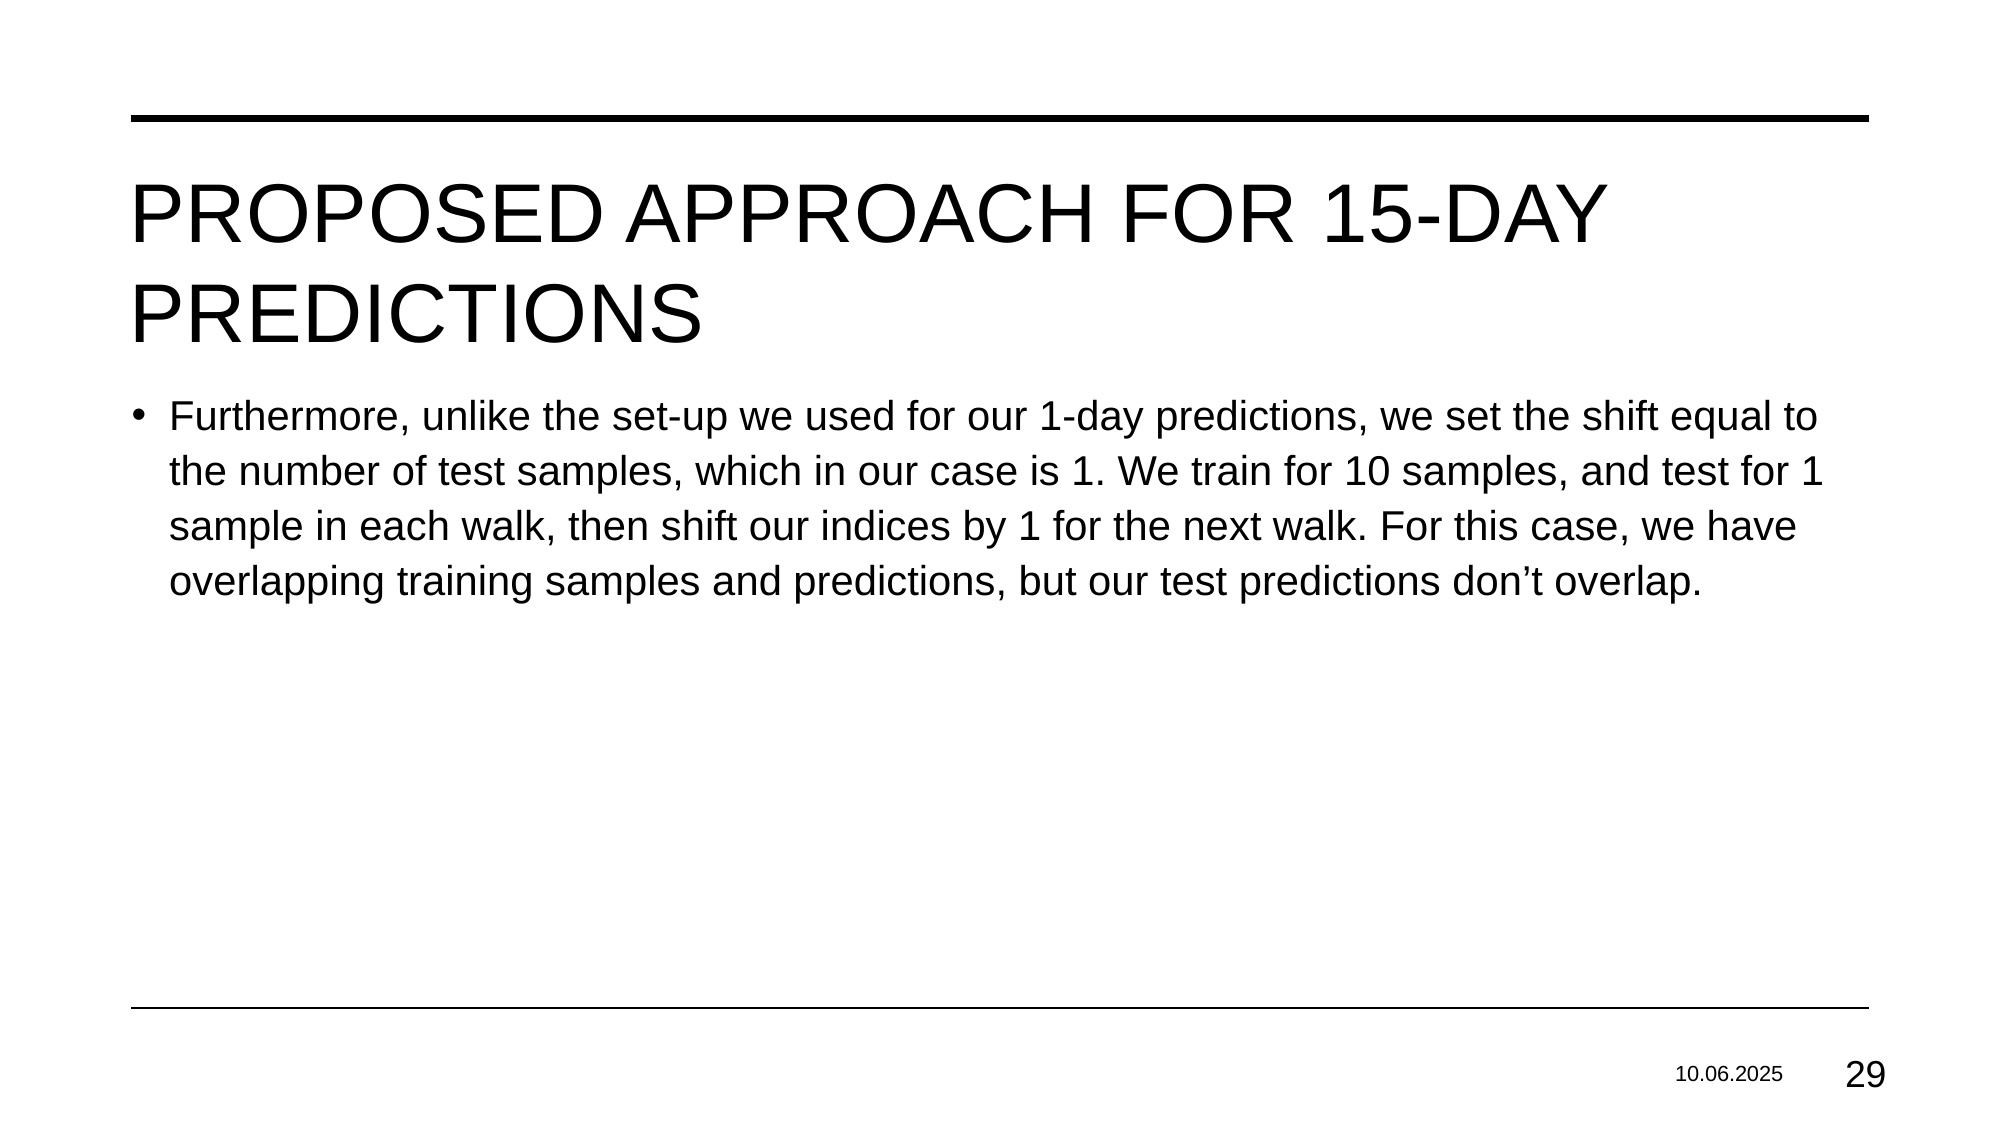

# PROPOSED APPROACH FOR 15-day predıctıons
Furthermore, unlike the set-up we used for our 1-day predictions, we set the shift equal to the number of test samples, which in our case is 1. We train for 10 samples, and test for 1 sample in each walk, then shift our indices by 1 for the next walk. For this case, we have overlapping training samples and predictions, but our test predictions don’t overlap.

10.06.2025
29